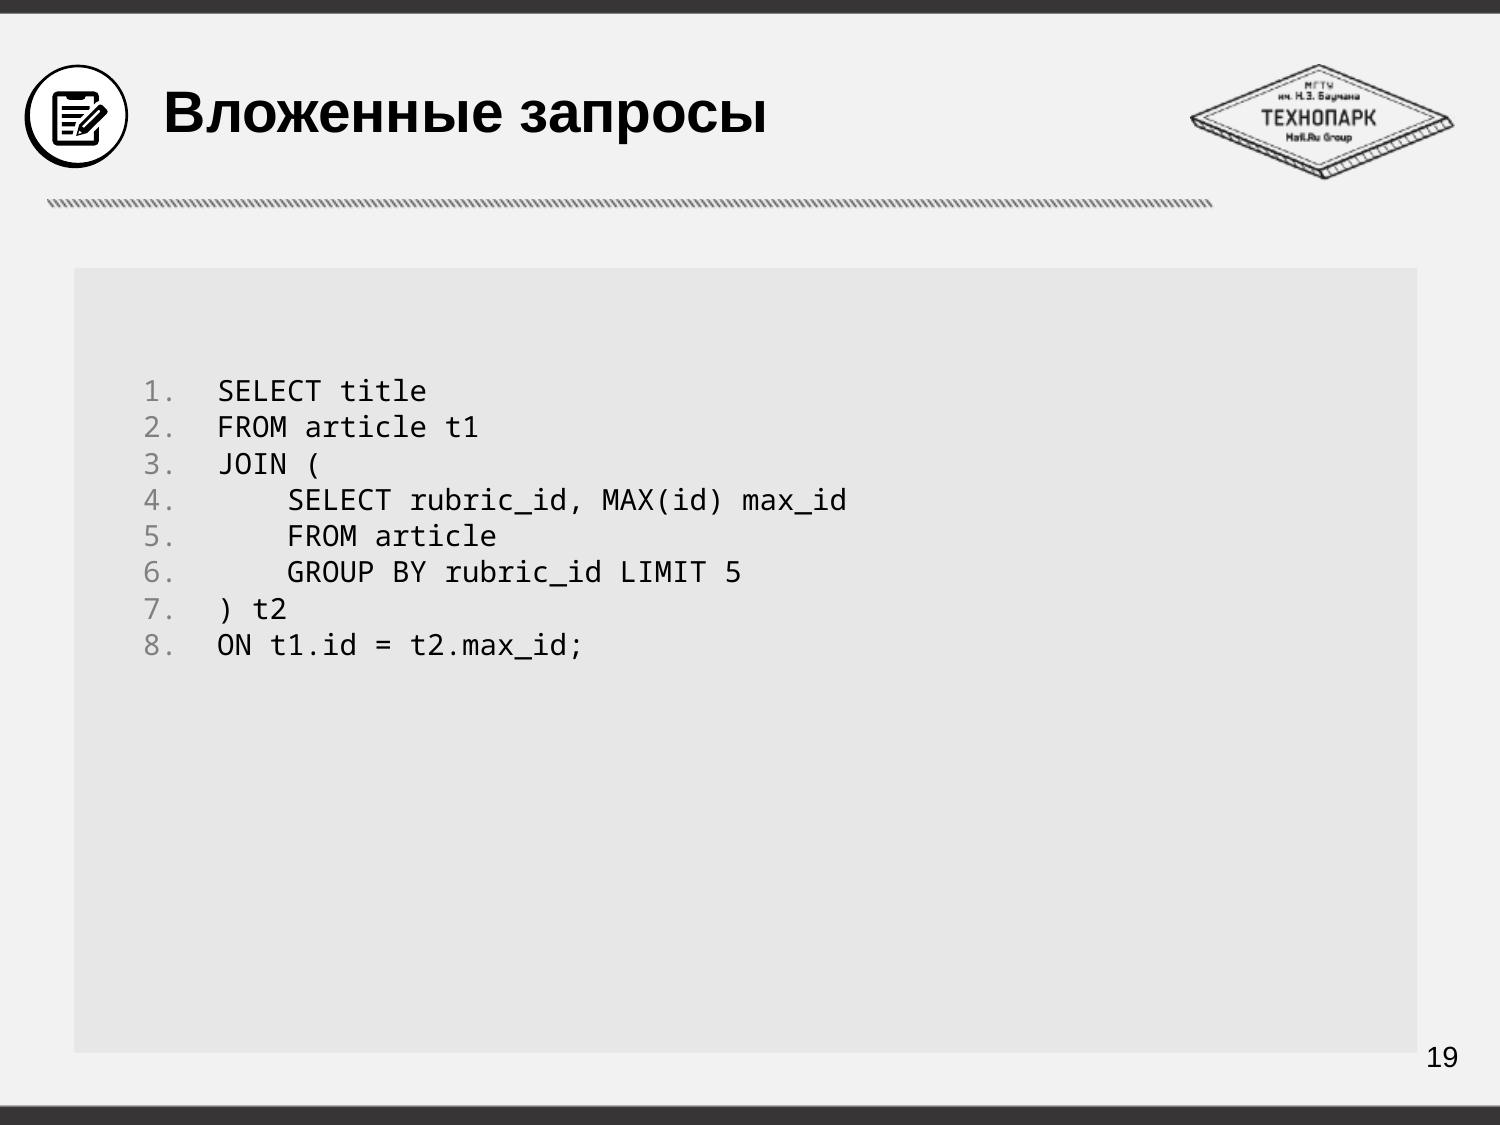

# Вложенные запросы
SELECT title
FROM article t1
JOIN (
    SELECT rubric_id, MAX(id) max_id
    FROM article
    GROUP BY rubric_id LIMIT 5
) t2
ON t1.id = t2.max_id;

19